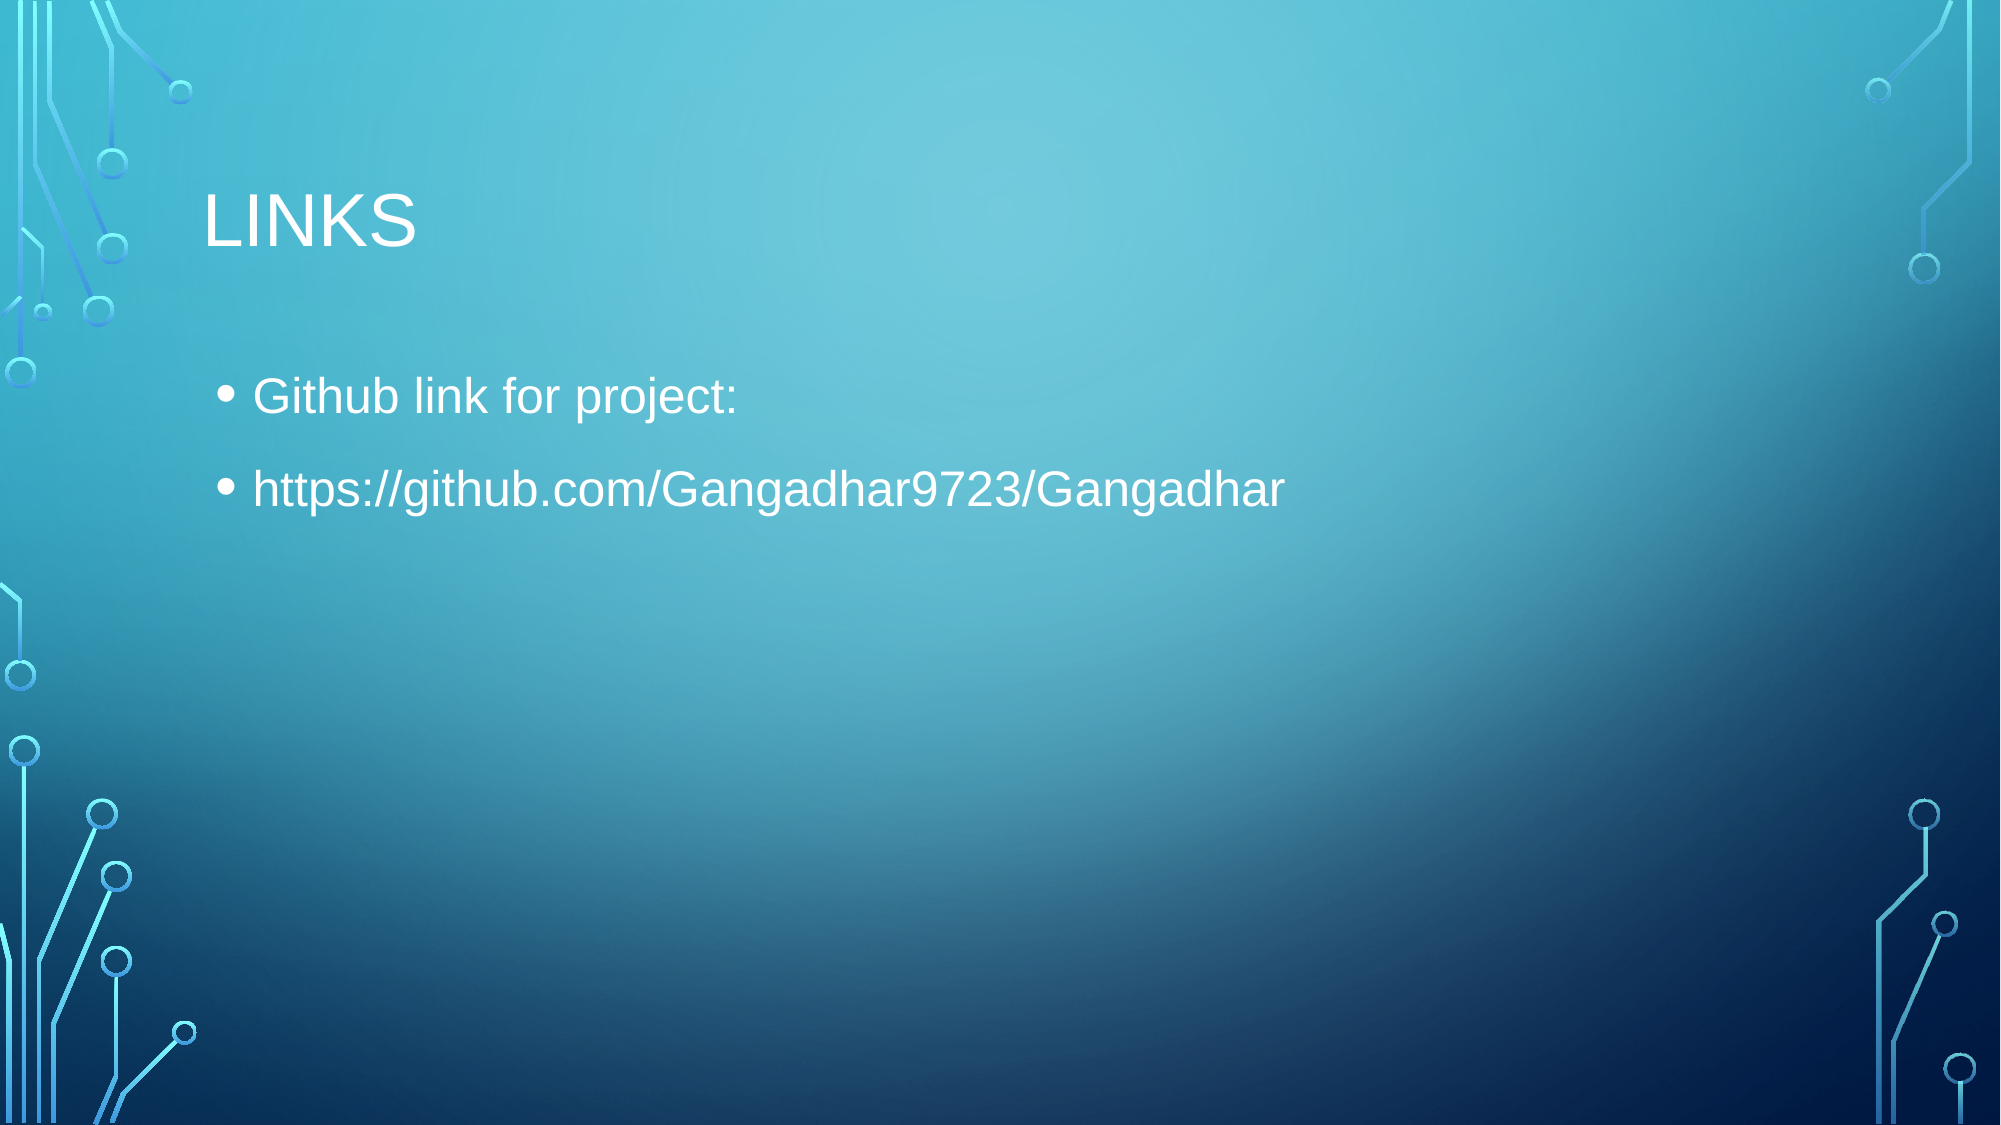

# links
Github link for project:
https://github.com/Gangadhar9723/Gangadhar